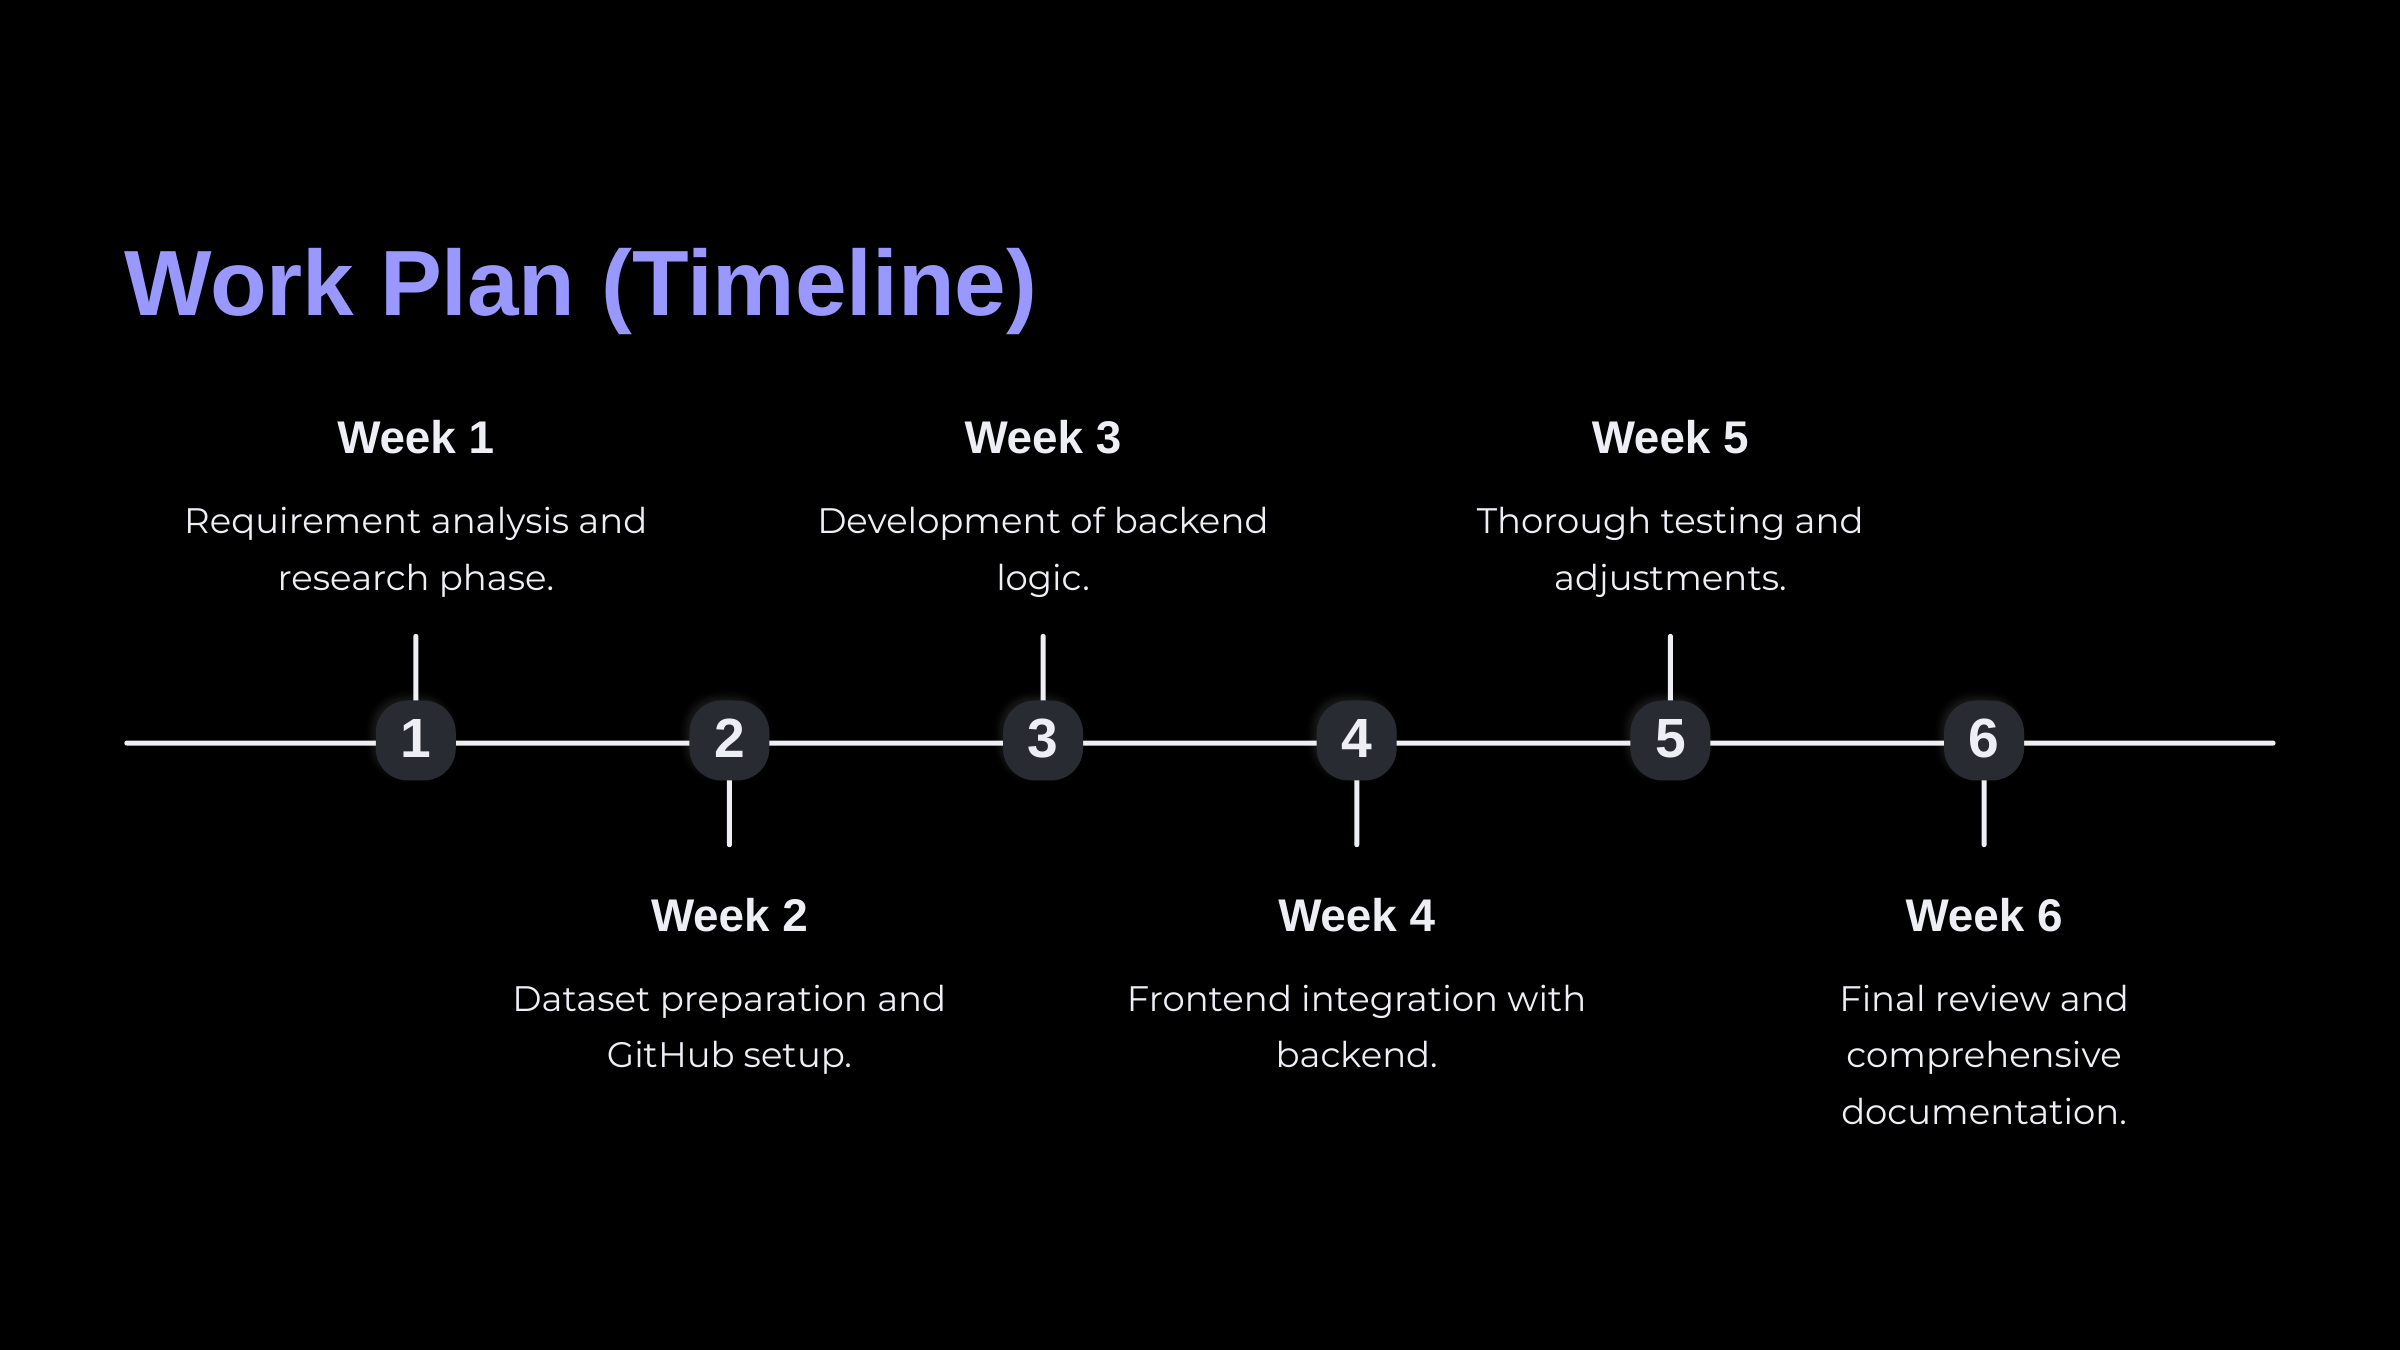

Work Plan (Timeline)
Week 1
Week 3
Week 5
Requirement analysis and research phase.
Development of backend logic.
Thorough testing and adjustments.

1
2
3
4
5
6

Week 2
Week 4
Week 6
Dataset preparation and GitHub setup.
Frontend integration with backend.
Final review and comprehensive documentation.